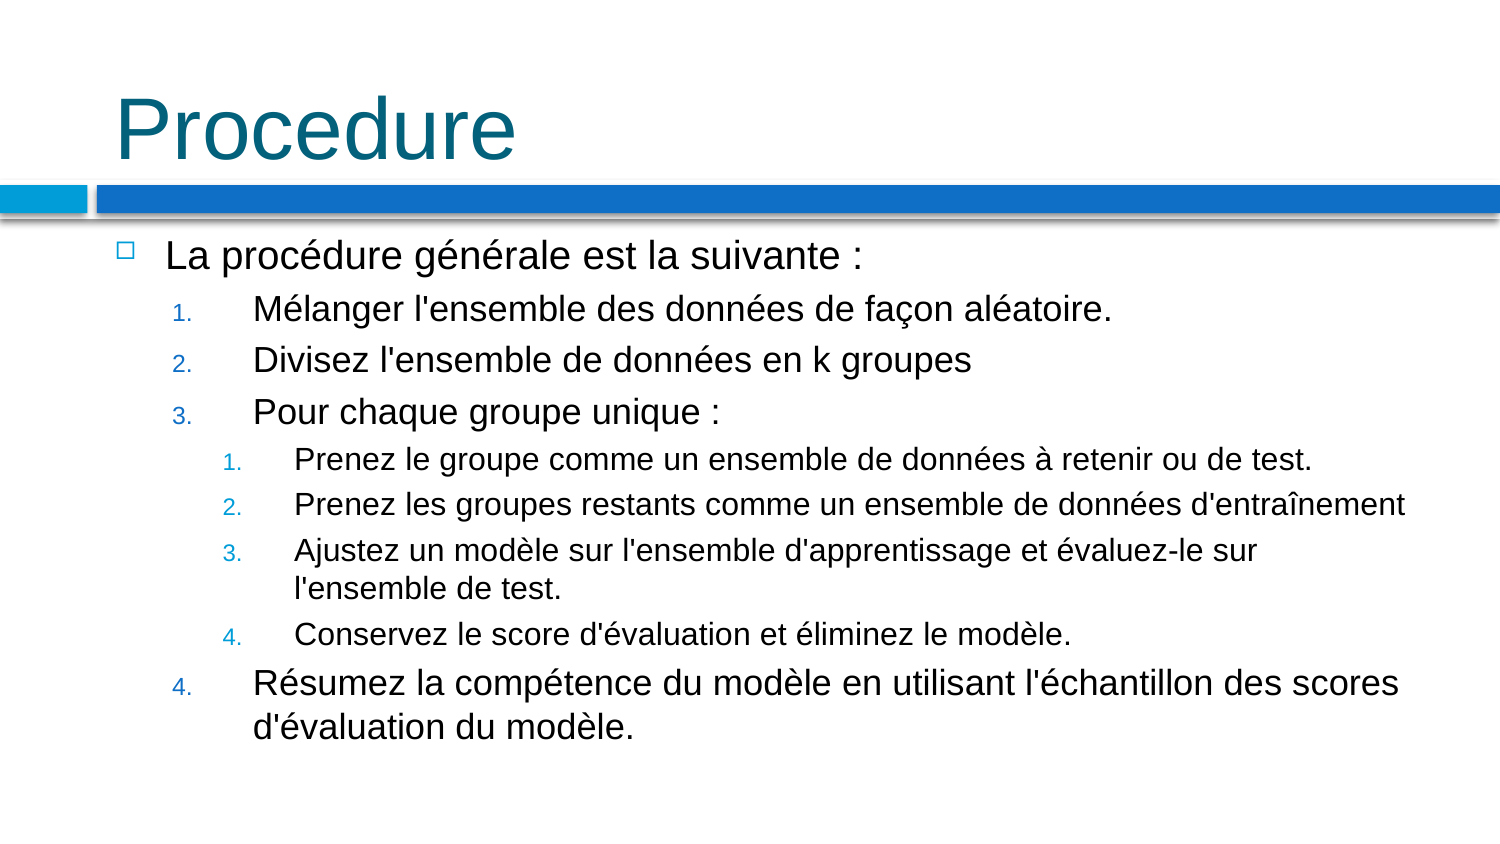

# Procedure
La procédure générale est la suivante :
Mélanger l'ensemble des données de façon aléatoire.
Divisez l'ensemble de données en k groupes
Pour chaque groupe unique :
Prenez le groupe comme un ensemble de données à retenir ou de test.
Prenez les groupes restants comme un ensemble de données d'entraînement
Ajustez un modèle sur l'ensemble d'apprentissage et évaluez-le sur l'ensemble de test.
Conservez le score d'évaluation et éliminez le modèle.
Résumez la compétence du modèle en utilisant l'échantillon des scores d'évaluation du modèle.